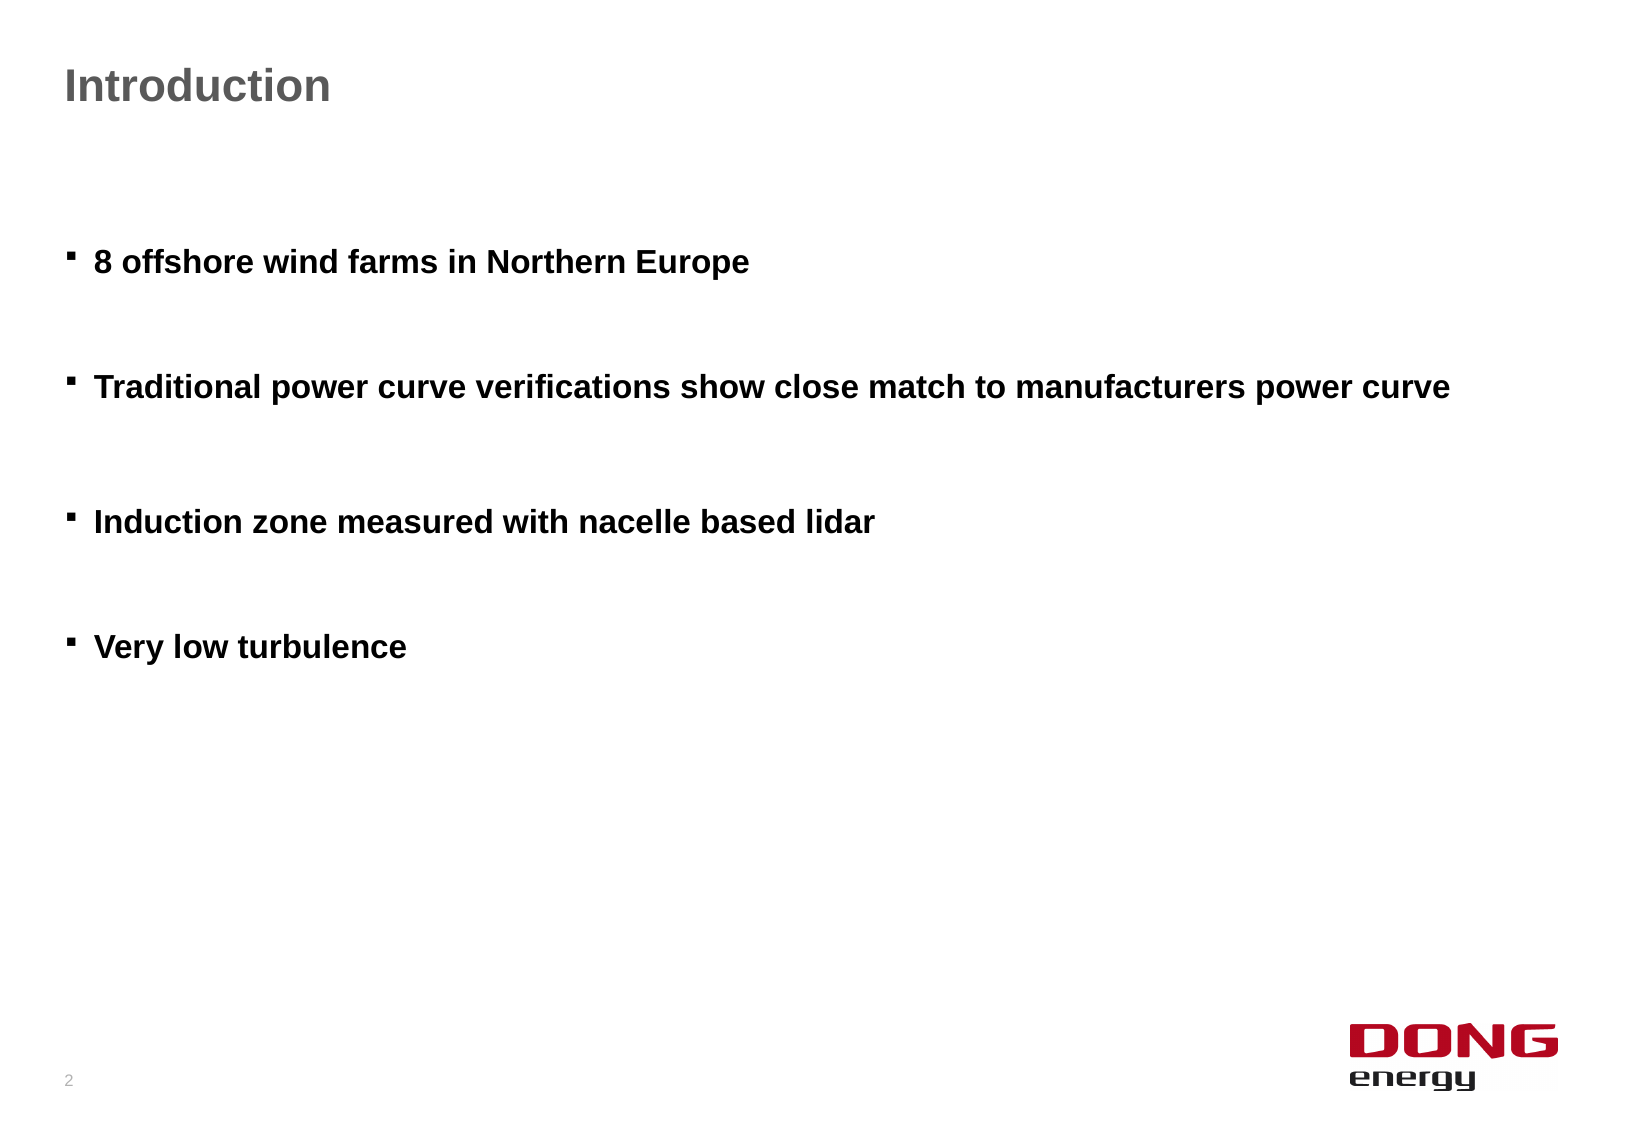

# Introduction

8 offshore wind farms in Northern Europe
Traditional power curve verifications show close match to manufacturers power curve

Induction zone measured with nacelle based lidar
Very low turbulence
2